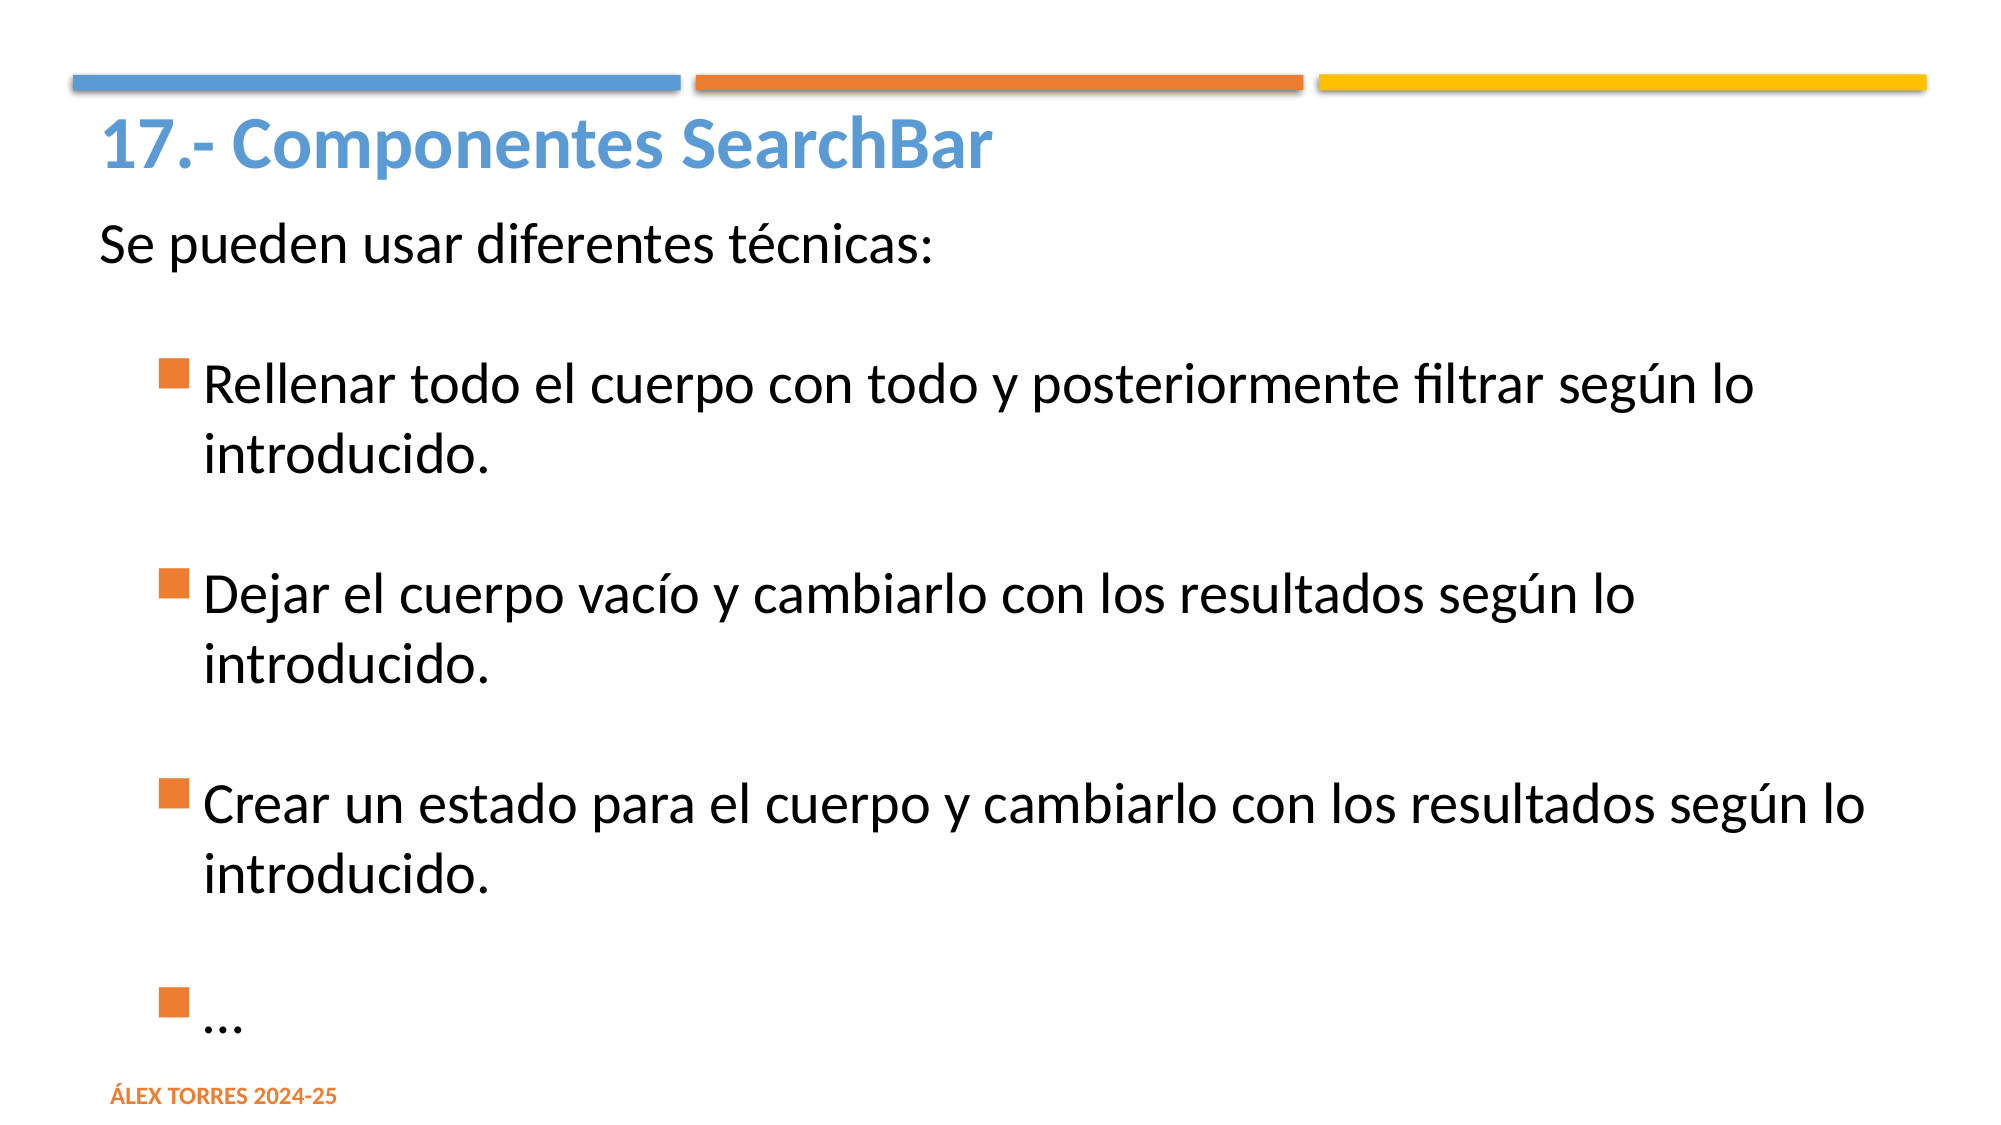

17.- Componentes SearchBar
Se pueden usar diferentes técnicas:

Rellenar todo el cuerpo con todo y posteriormente filtrar según lo introducido.

Dejar el cuerpo vacío y cambiarlo con los resultados según lo introducido.

Crear un estado para el cuerpo y cambiarlo con los resultados según lo introducido.

…